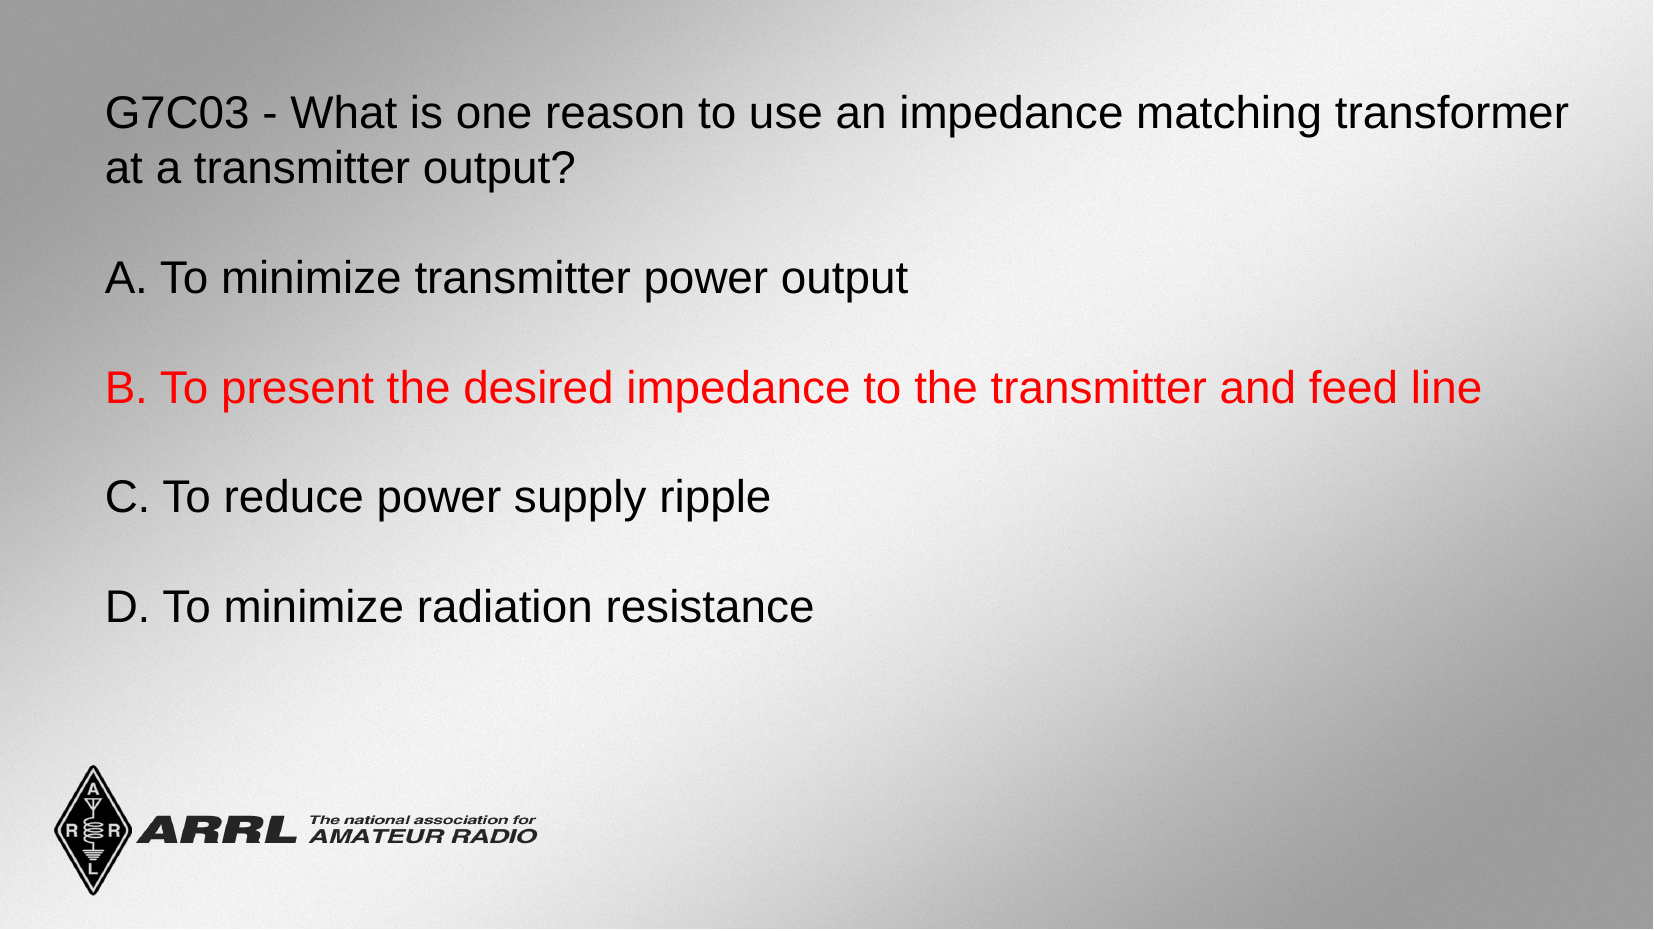

G7C03 - What is one reason to use an impedance matching transformer at a transmitter output?

A. To minimize transmitter power output

B. To present the desired impedance to the transmitter and feed line

C. To reduce power supply ripple

D. To minimize radiation resistance